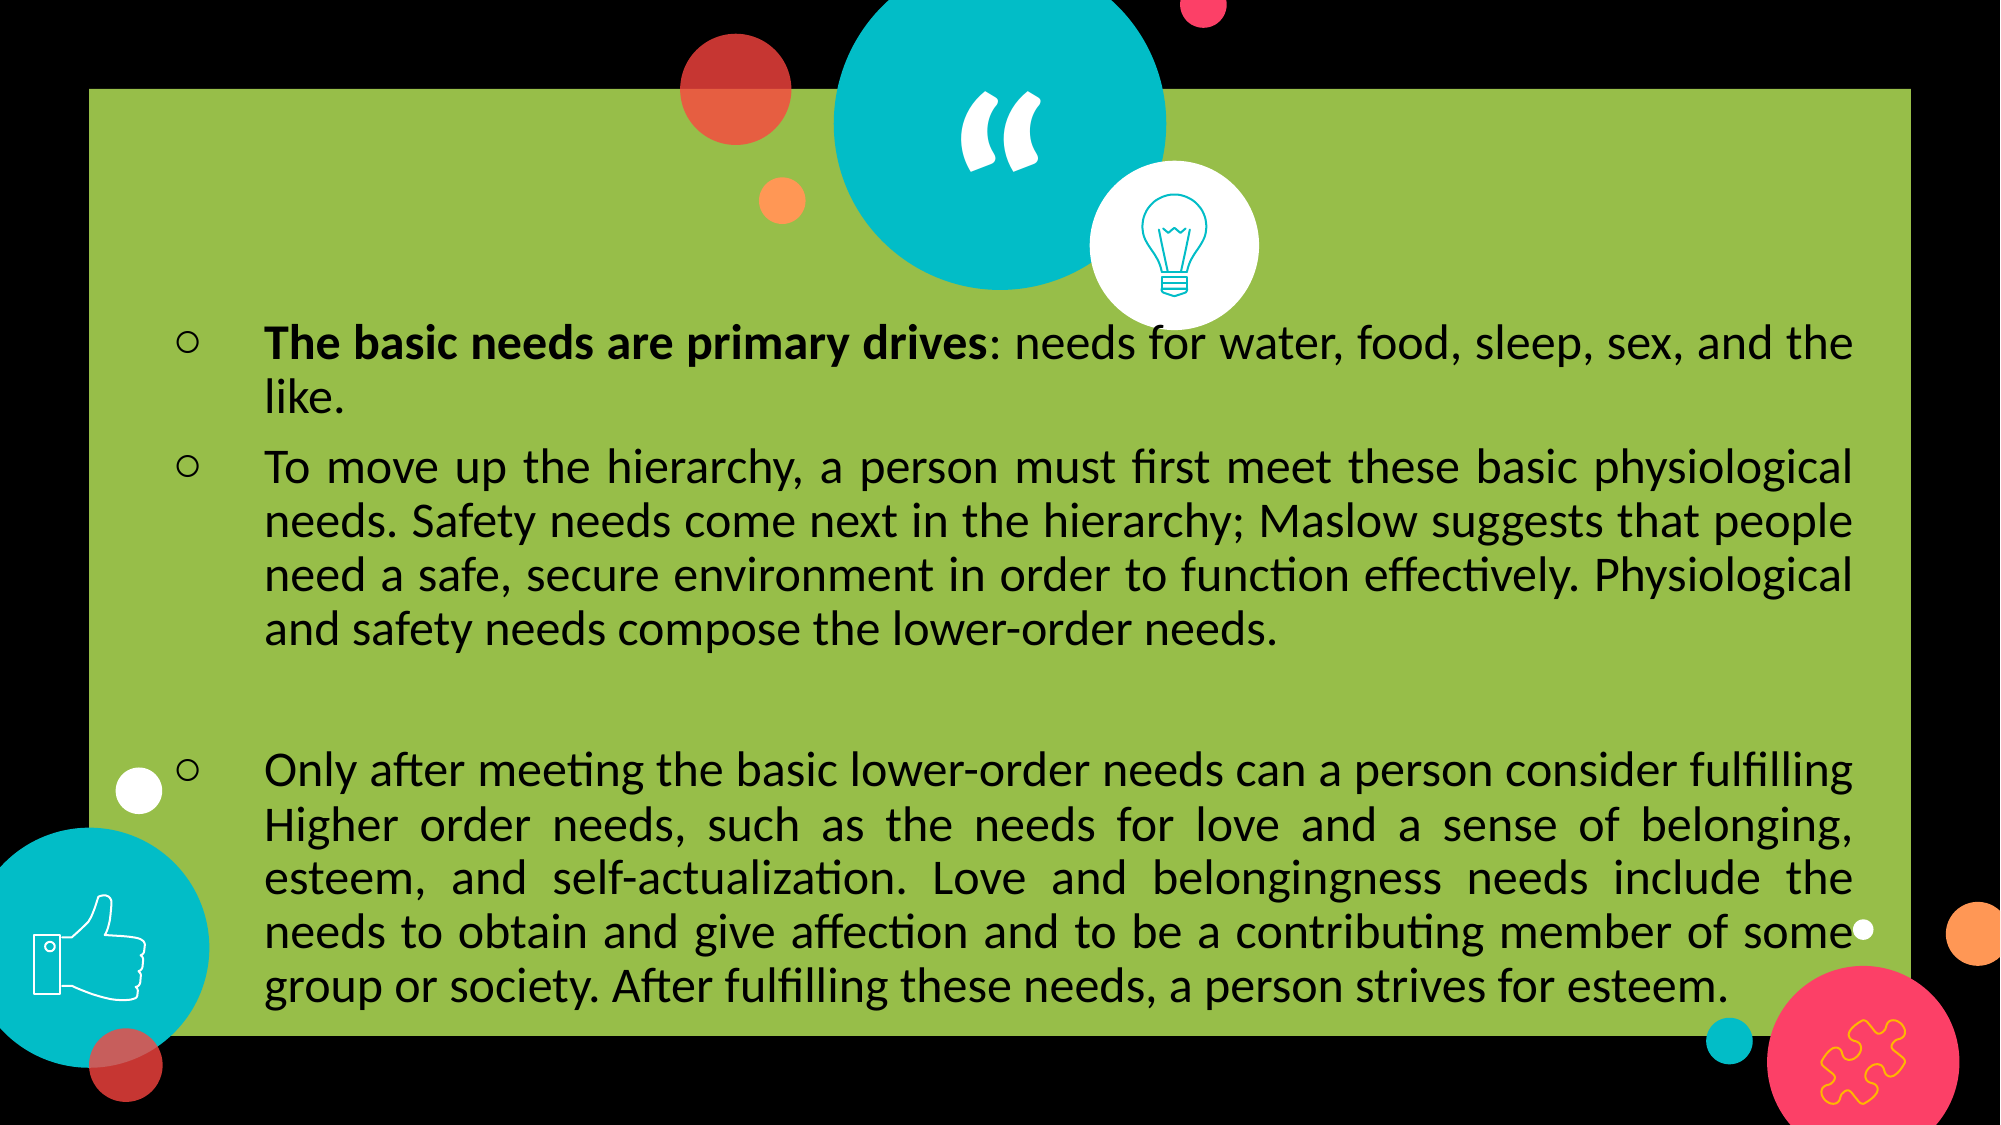

The basic needs are primary drives: needs for water, food, sleep, sex, and the like.
To move up the hierarchy, a person must first meet these basic physiological needs. Safety needs come next in the hierarchy; Maslow suggests that people need a safe, secure environment in order to function effectively. Physiological and safety needs compose the lower-order needs.

Only after meeting the basic lower-order needs can a person consider fulfilling Higher order needs, such as the needs for love and a sense of belonging, esteem, and self-actualization. Love and belongingness needs include the needs to obtain and give affection and to be a contributing member of some group or society. After fulfilling these needs, a person strives for esteem.